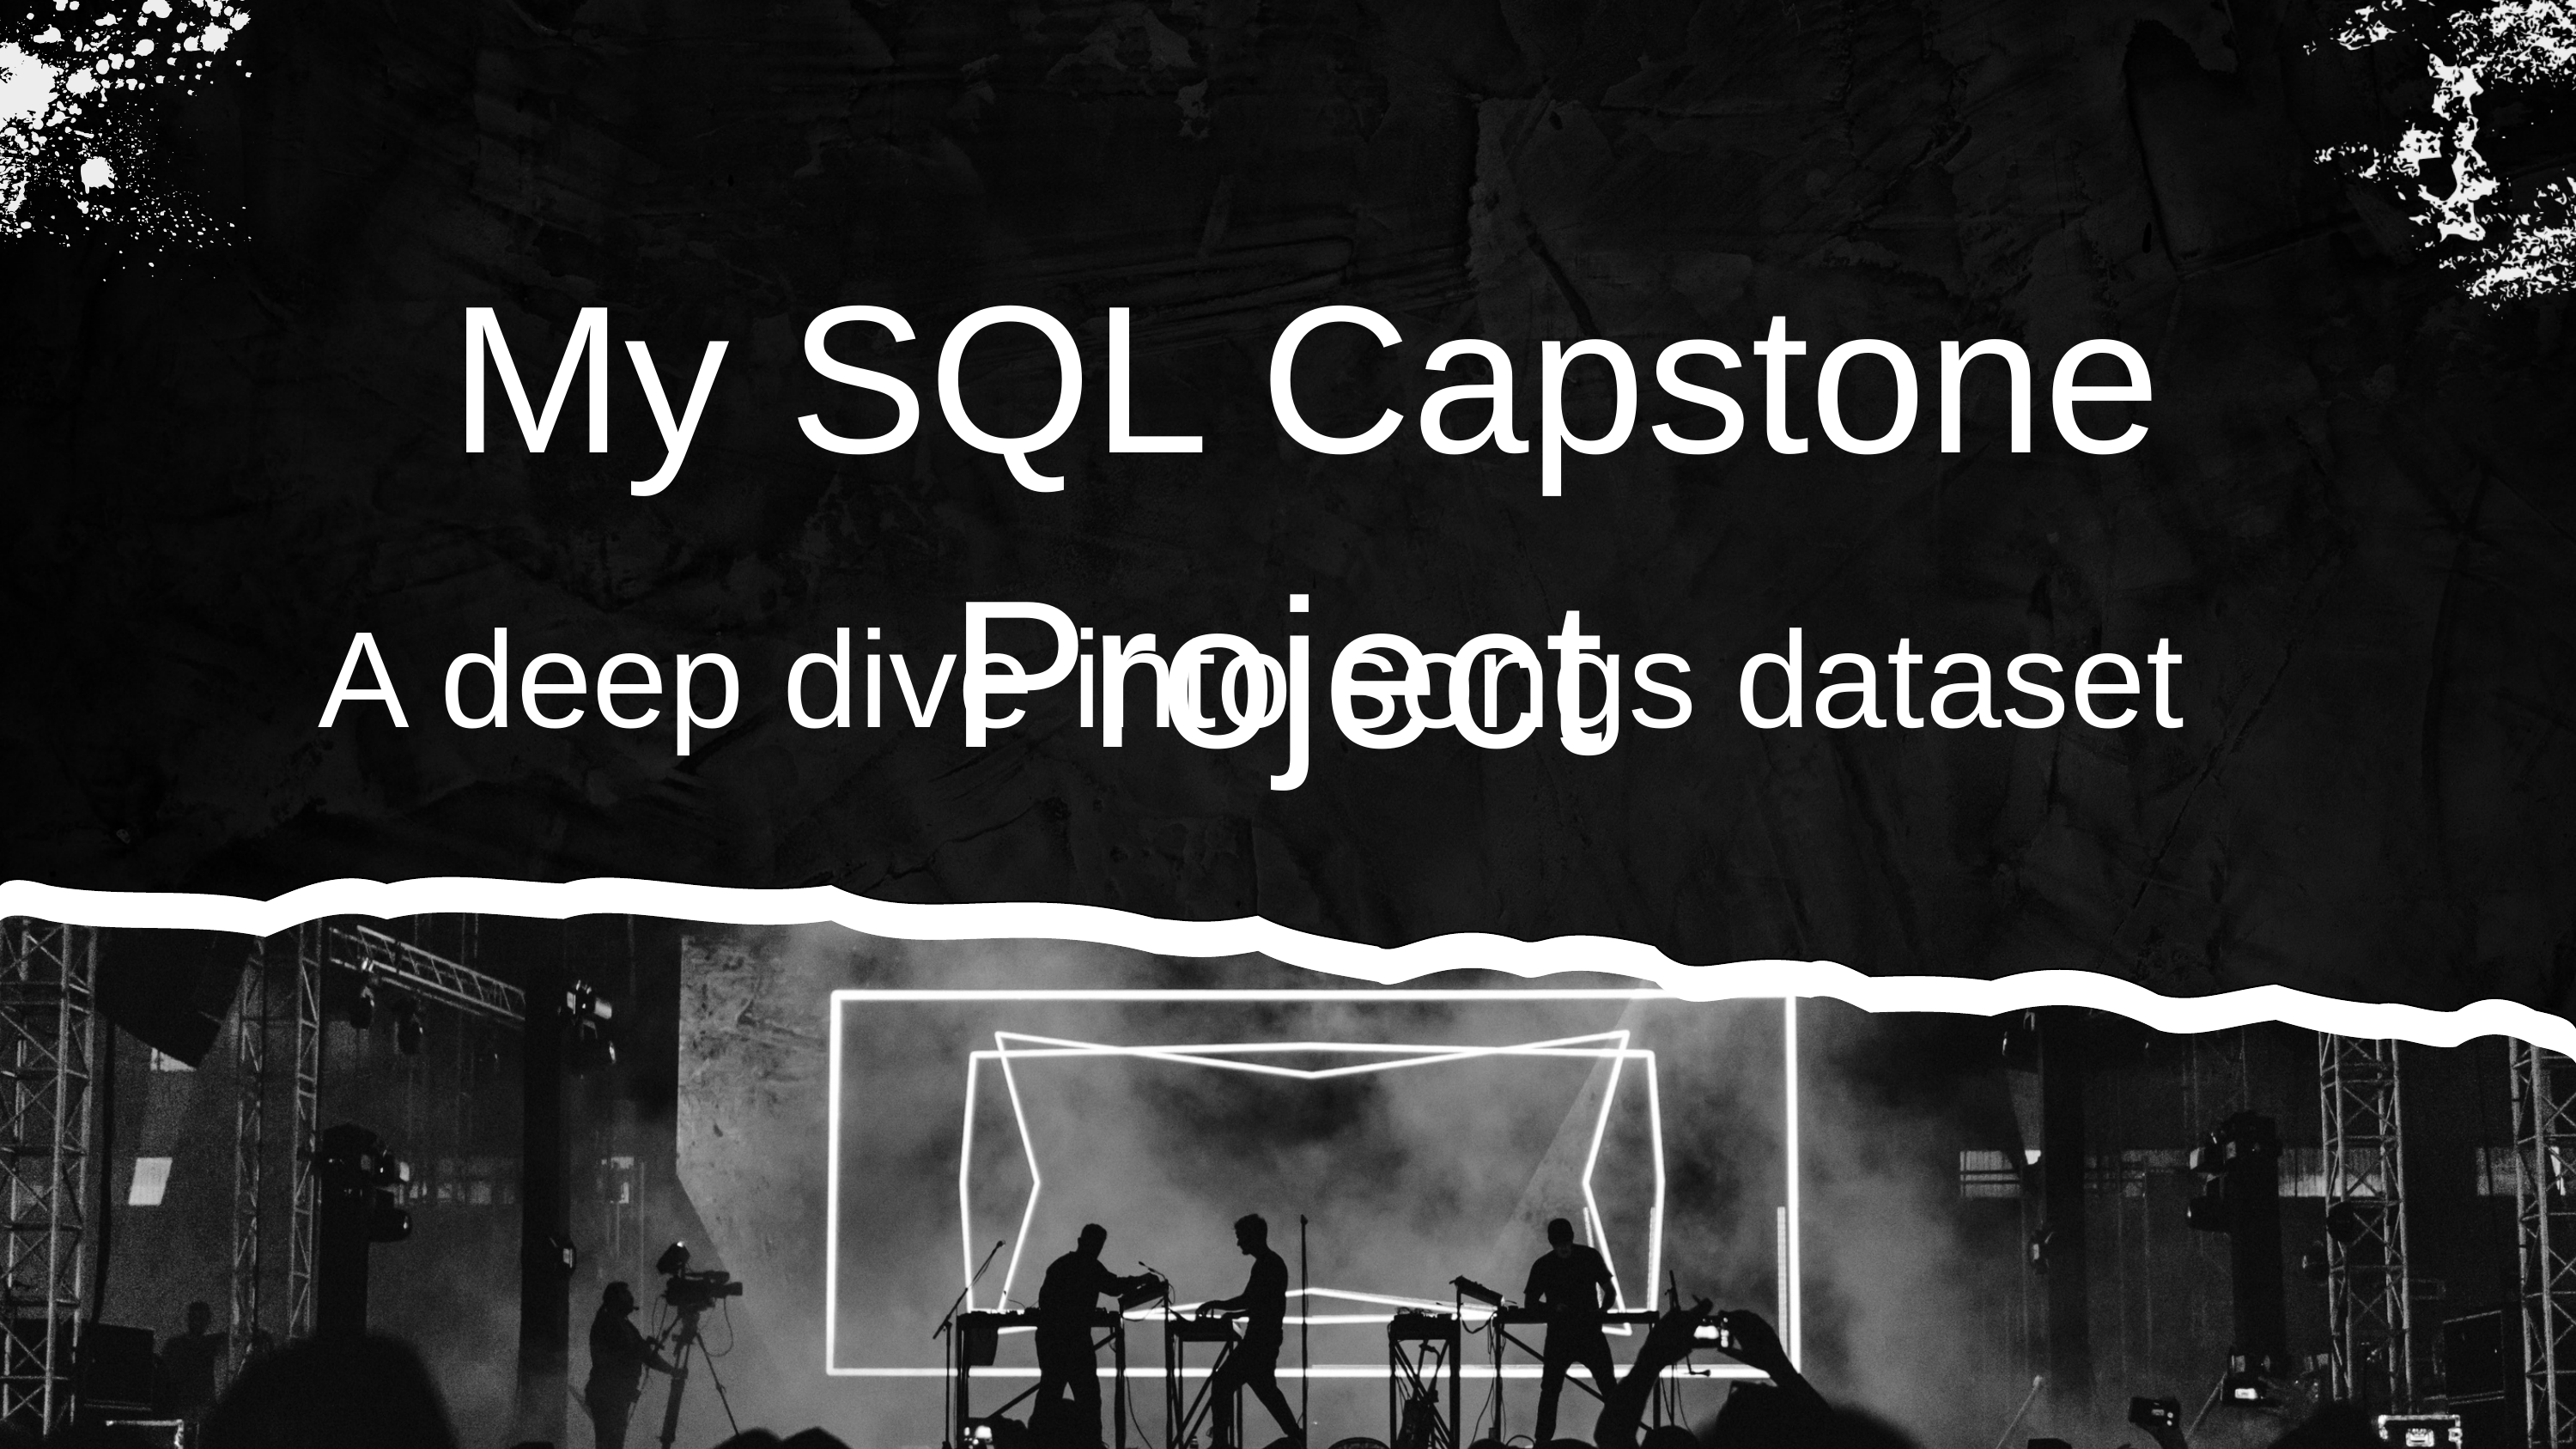

My SQL Capstone Project
 A deep dive into songs dataset